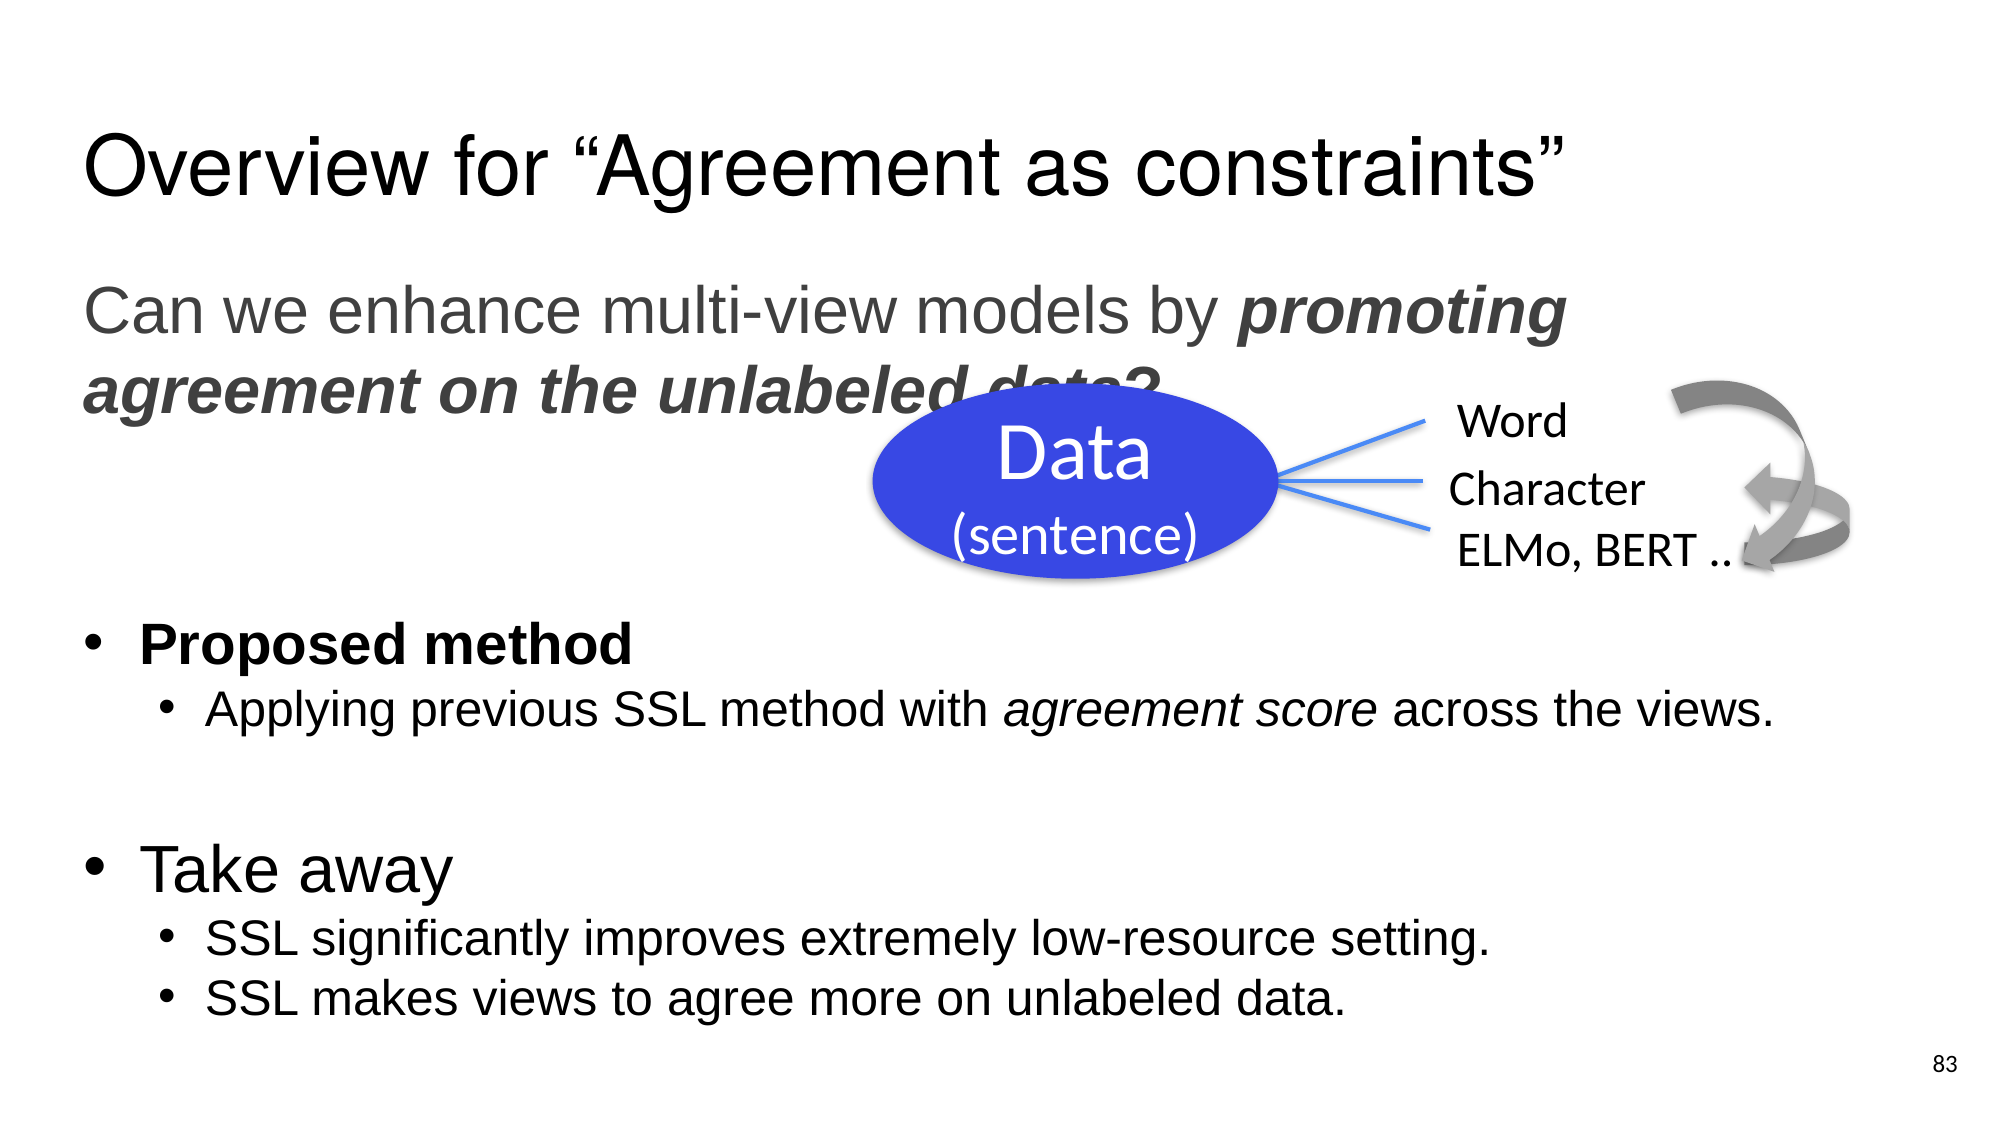

# Overview for “Agreement as constraints”
Can we enhance multi-view models by promoting agreement on the unlabeled data?

Proposed method
Applying previous SSL method with agreement score across the views.

Take away
SSL significantly improves extremely low-resource setting.
SSL makes views to agree more on unlabeled data.

Word
Data
(sentence)
Character

ELMo, BERT ..
83